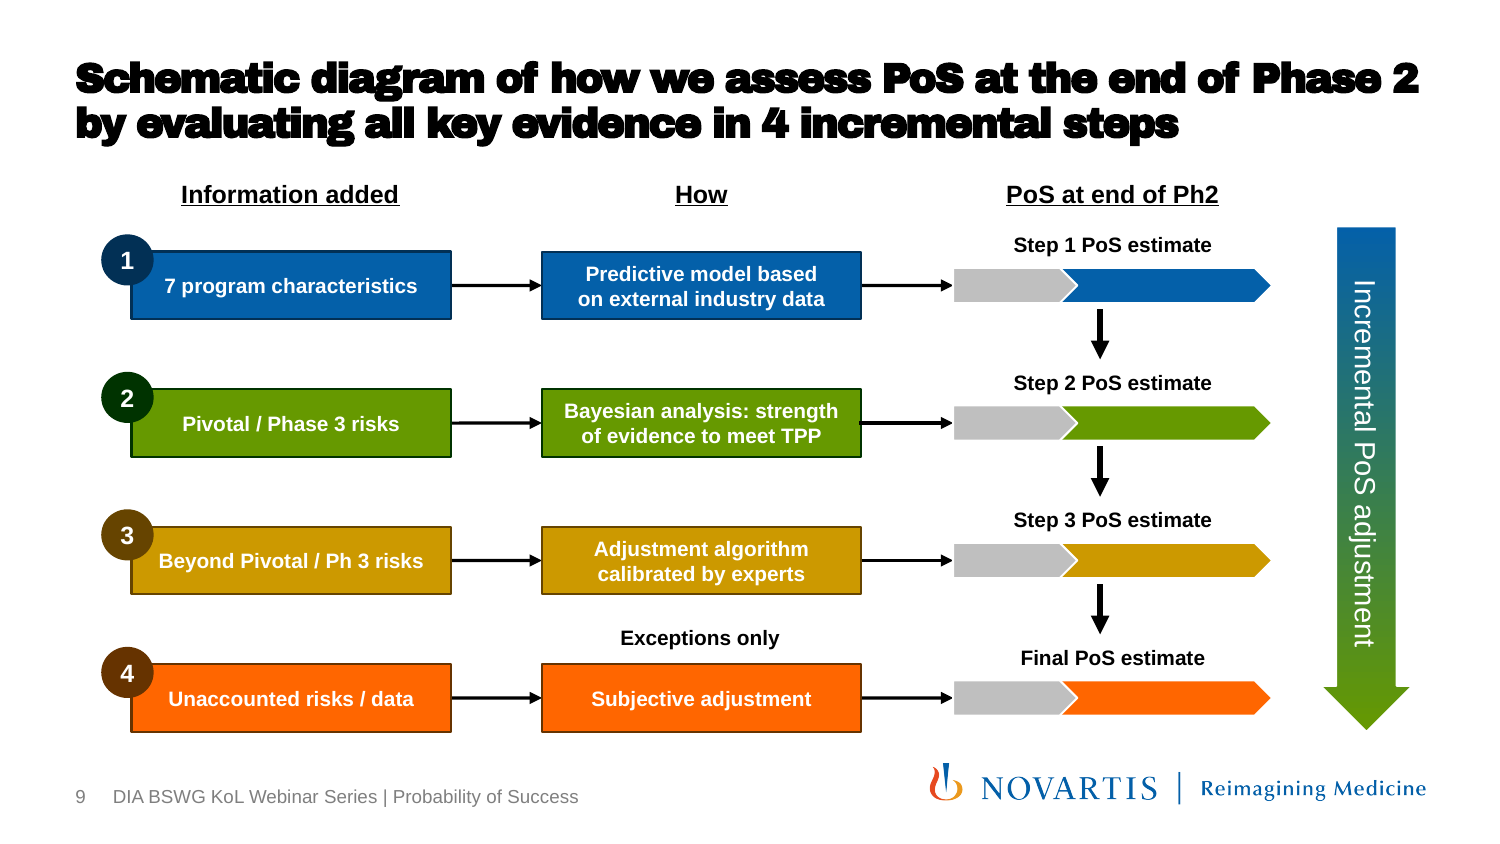

# Schematic diagram of how we assess PoS at the end of Phase 2 by evaluating all key evidence in 4 incremental steps
Information added
How
PoS at end of Ph2
Step 1 PoS estimate
1
7 program characteristics
Predictive model based
on external industry data

Step 2 PoS estimate
2
Pivotal / Phase 3 risks
Bayesian analysis: strength
of evidence to meet TPP

Incremental PoS adjustment
Step 3 PoS estimate
3
Beyond Pivotal / Ph 3 risks
Adjustment algorithm
calibrated by experts

Exceptions only
Final PoS estimate
4
Unaccounted risks / data
Subjective adjustment

9
DIA BSWG KoL Webinar Series | Probability of Success